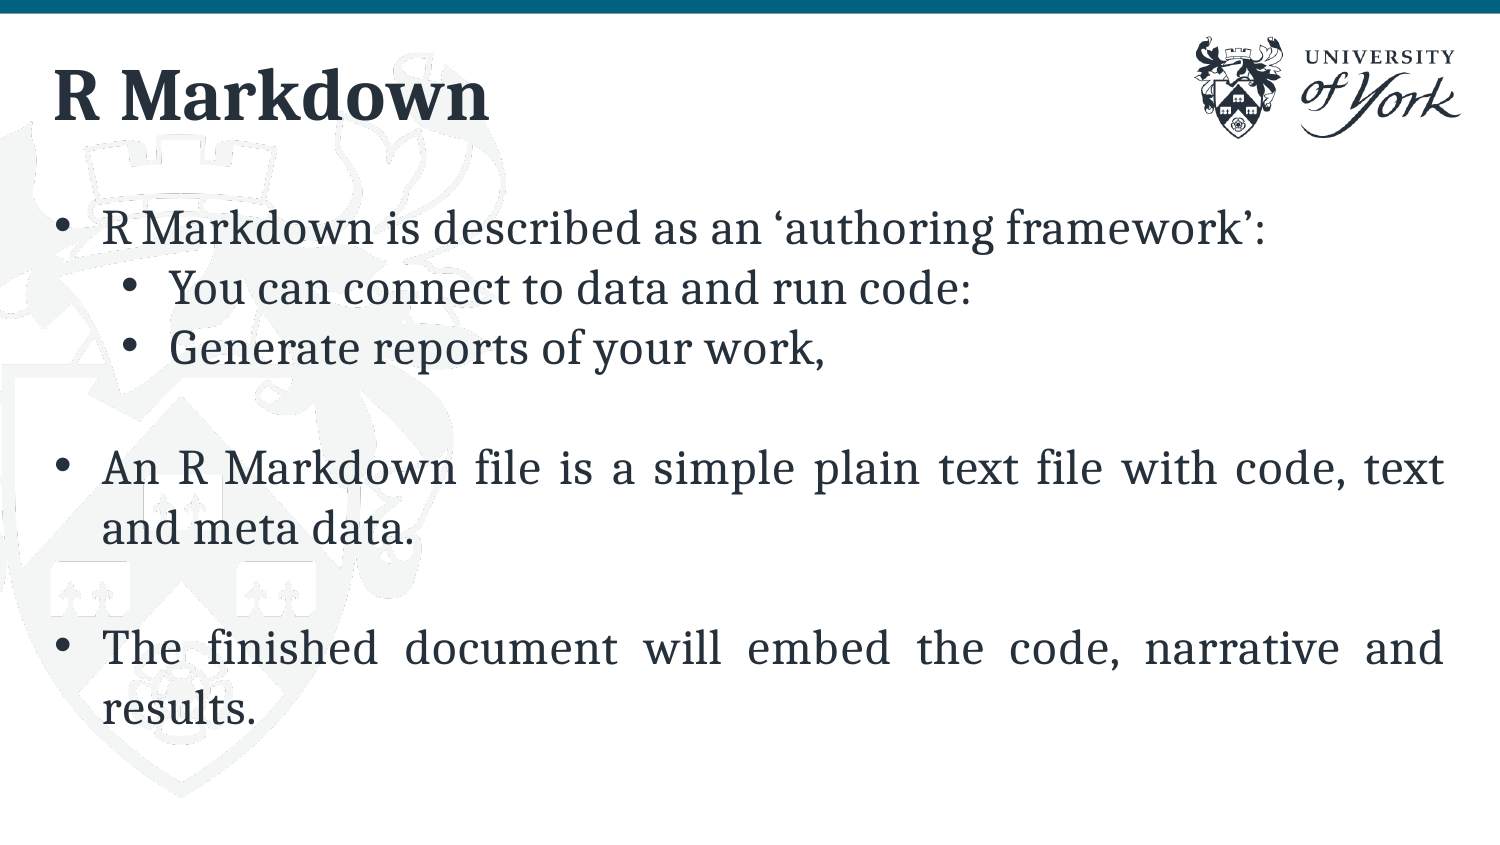

# R Markdown
R Markdown is described as an ‘authoring framework’:
You can connect to data and run code:
Generate reports of your work,

An R Markdown file is a simple plain text file with code, text and meta data.

The finished document will embed the code, narrative and results.